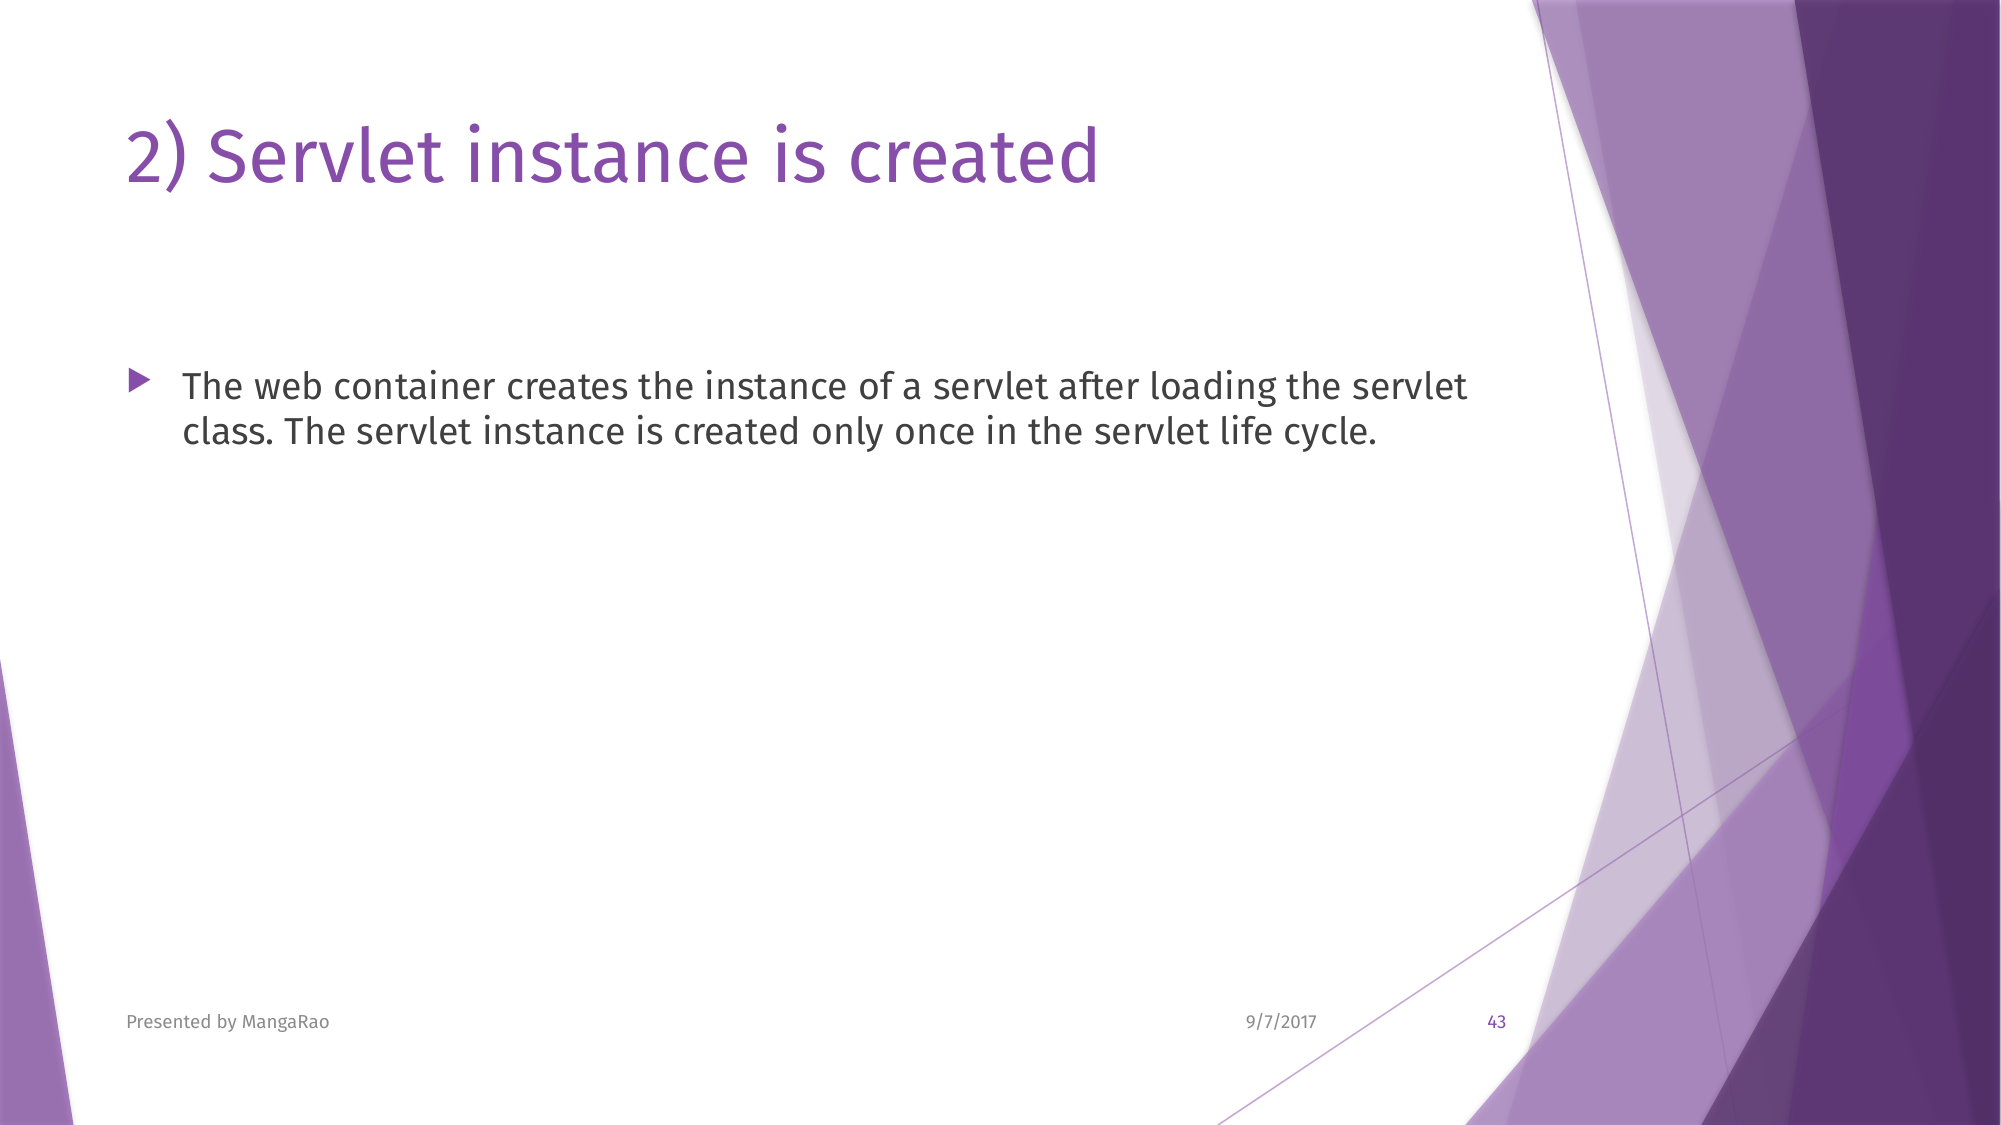

# 2) Servlet instance is created
The web container creates the instance of a servlet after loading the servlet class. The servlet instance is created only once in the servlet life cycle.
Presented by MangaRao
9/7/2017
43